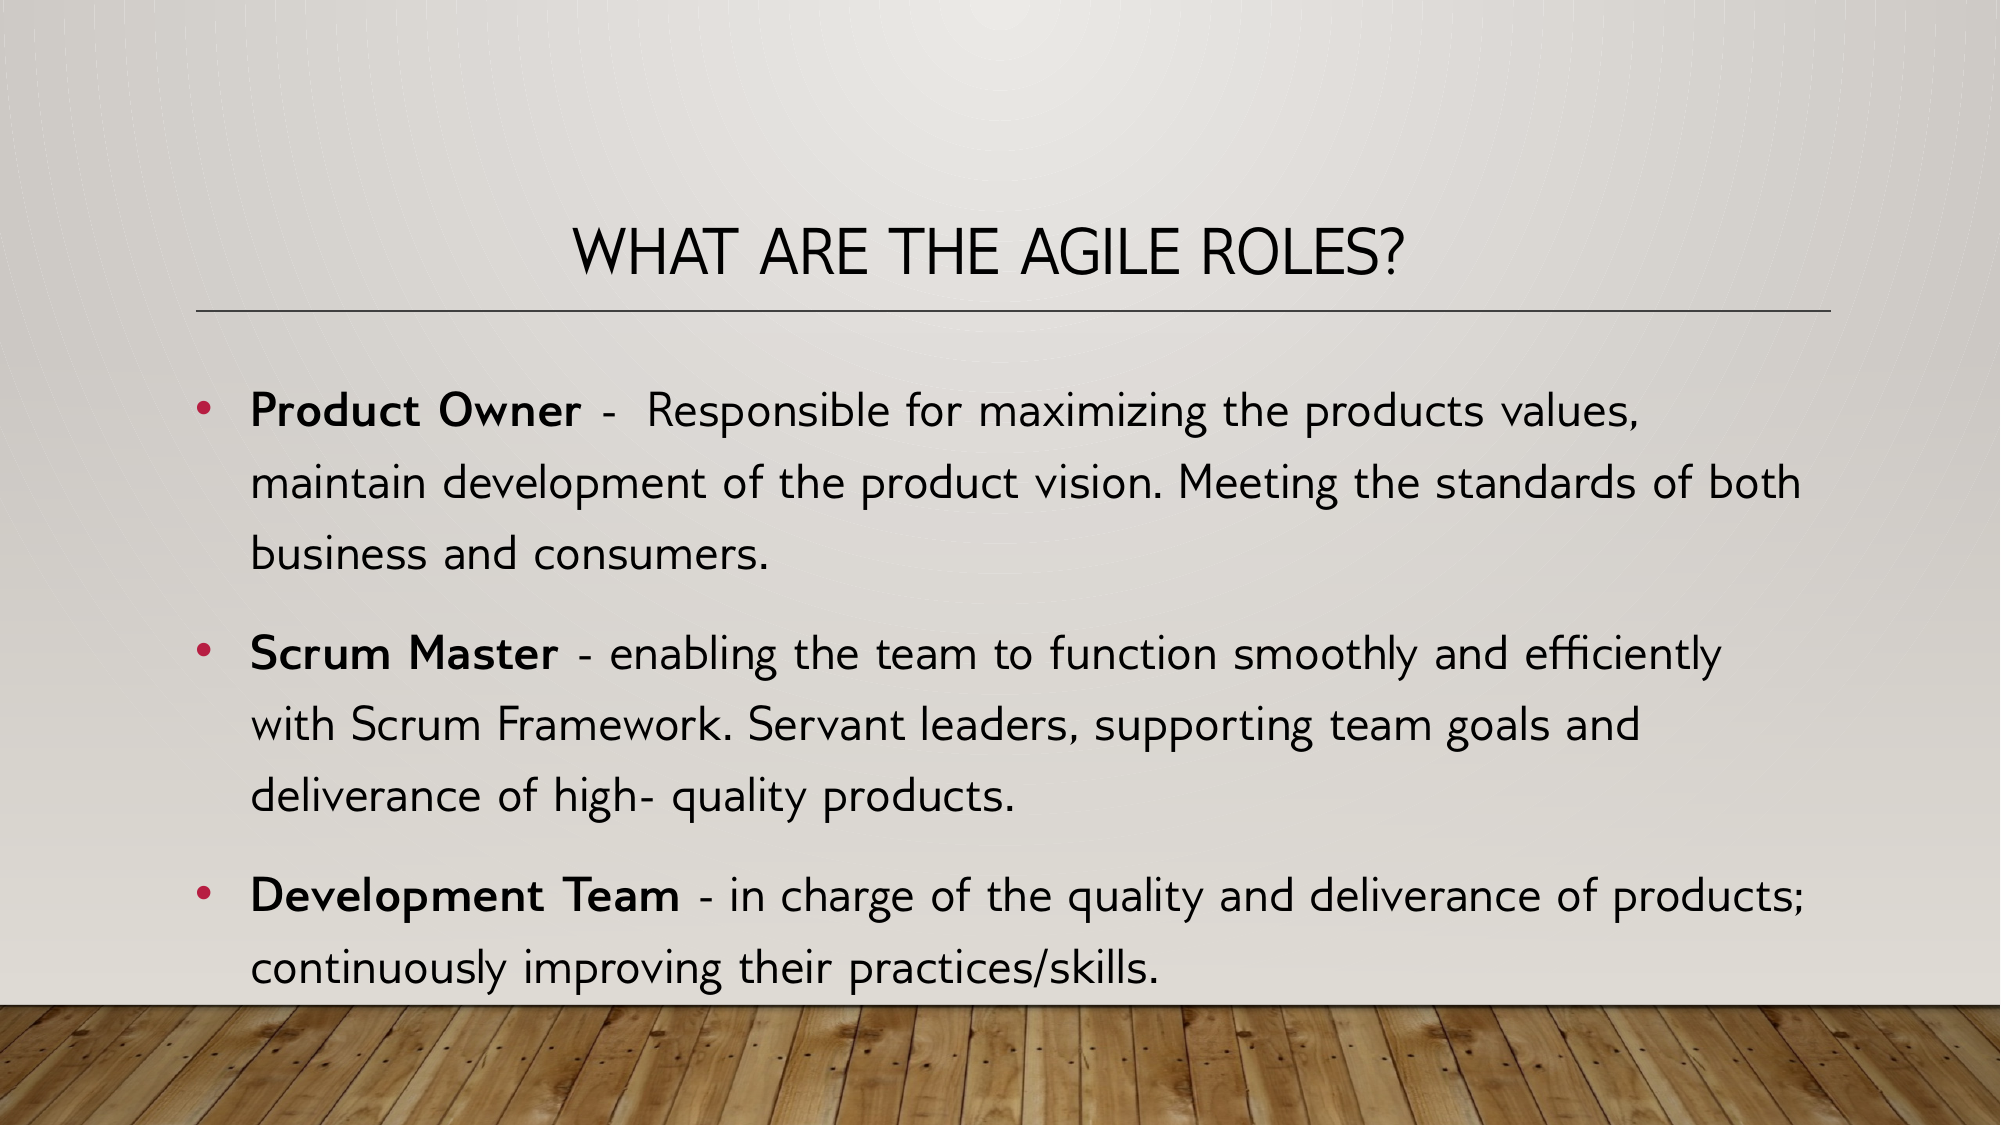

# What are the Agile Roles?
Product Owner -  Responsible for maximizing the products values, maintain development of the product vision. Meeting the standards of both business and consumers.
Scrum Master - enabling the team to function smoothly and efficiently with Scrum Framework. Servant leaders, supporting team goals and deliverance of high- quality products.
Development Team - in charge of the quality and deliverance of products; continuously improving their practices/skills.